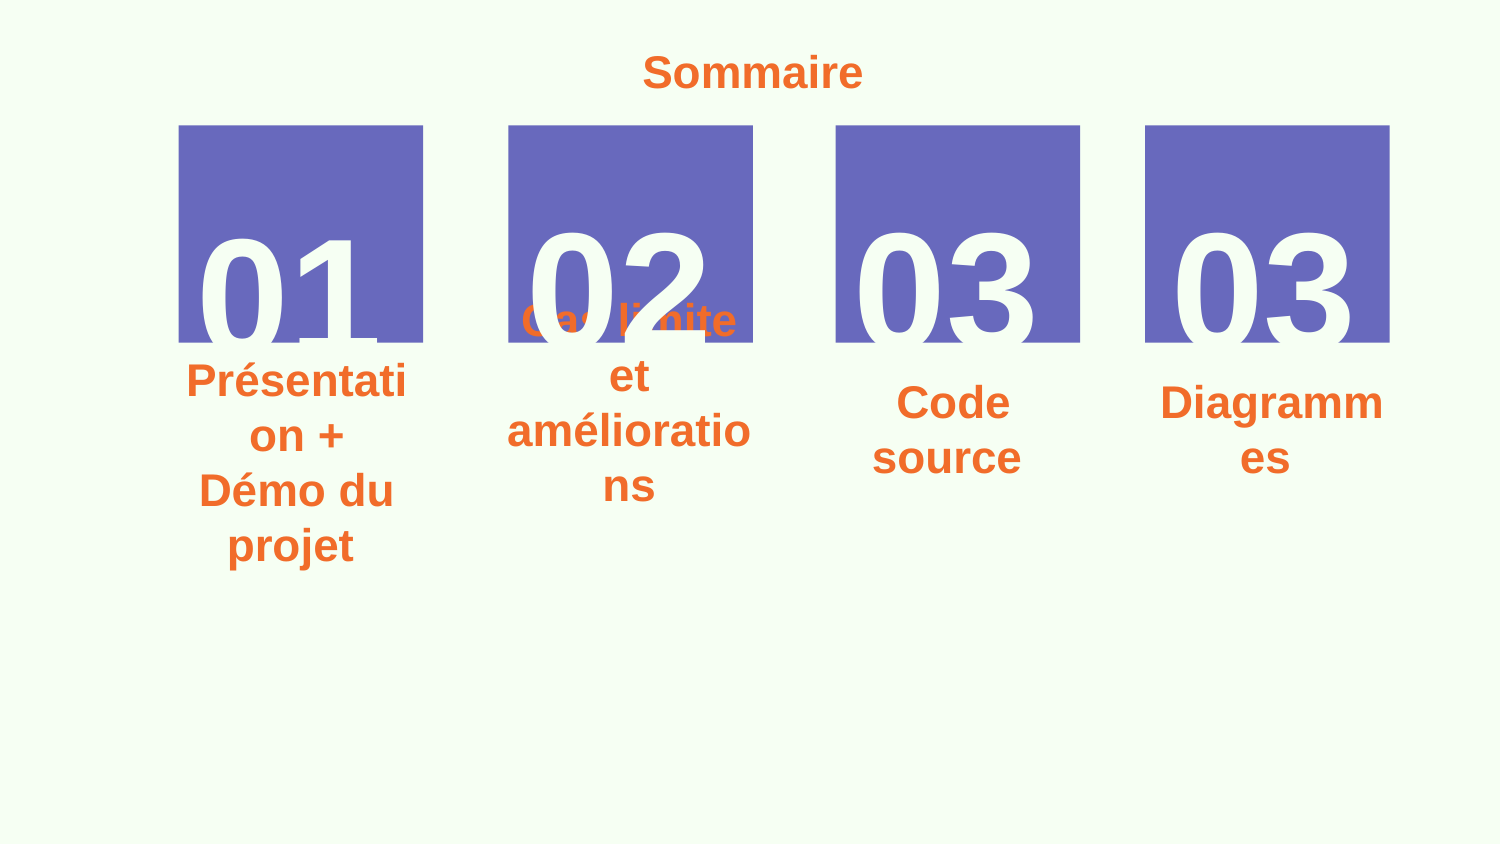

Sommaire

02
03
03
01
02
03
04
Cas limite et améliorations
# Présentation + Démo du projet
Code source
Diagrammes